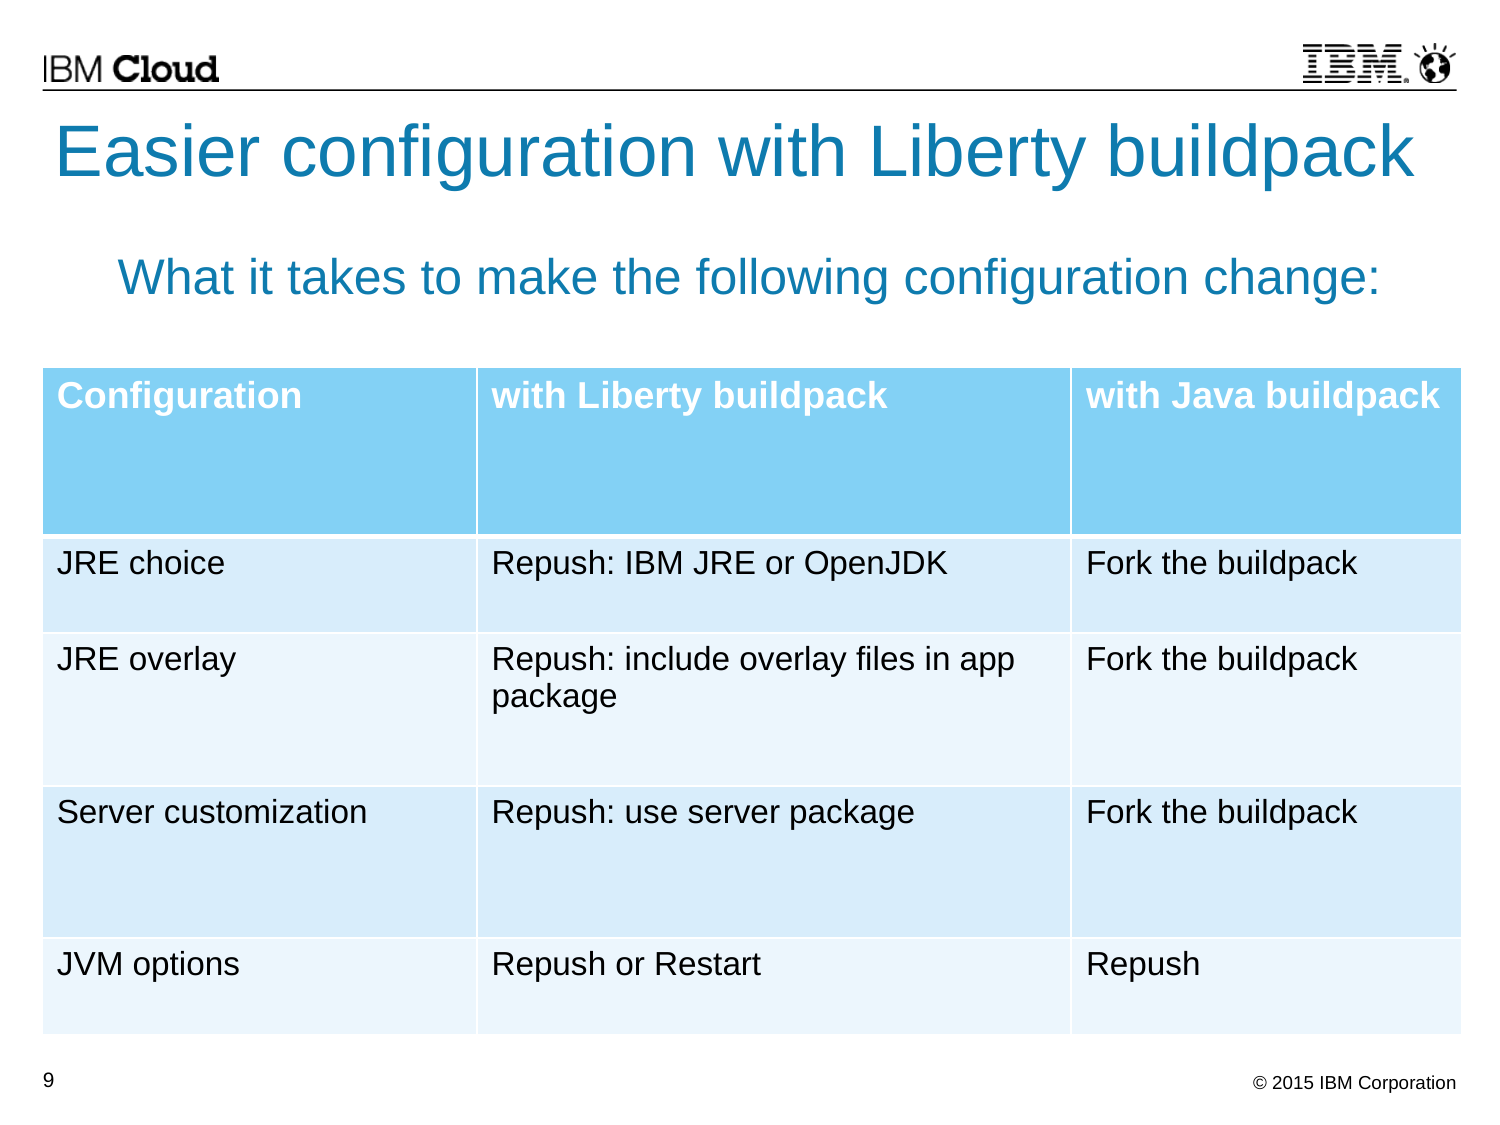

# Easier configuration with Liberty buildpack
What it takes to make the following configuration change:
| Configuration | with Liberty buildpack | with Java buildpack |
| --- | --- | --- |
| JRE choice | Repush: IBM JRE or OpenJDK | Fork the buildpack |
| JRE overlay | Repush: include overlay files in app package | Fork the buildpack |
| Server customization | Repush: use server package | Fork the buildpack |
| JVM options | Repush or Restart | Repush |